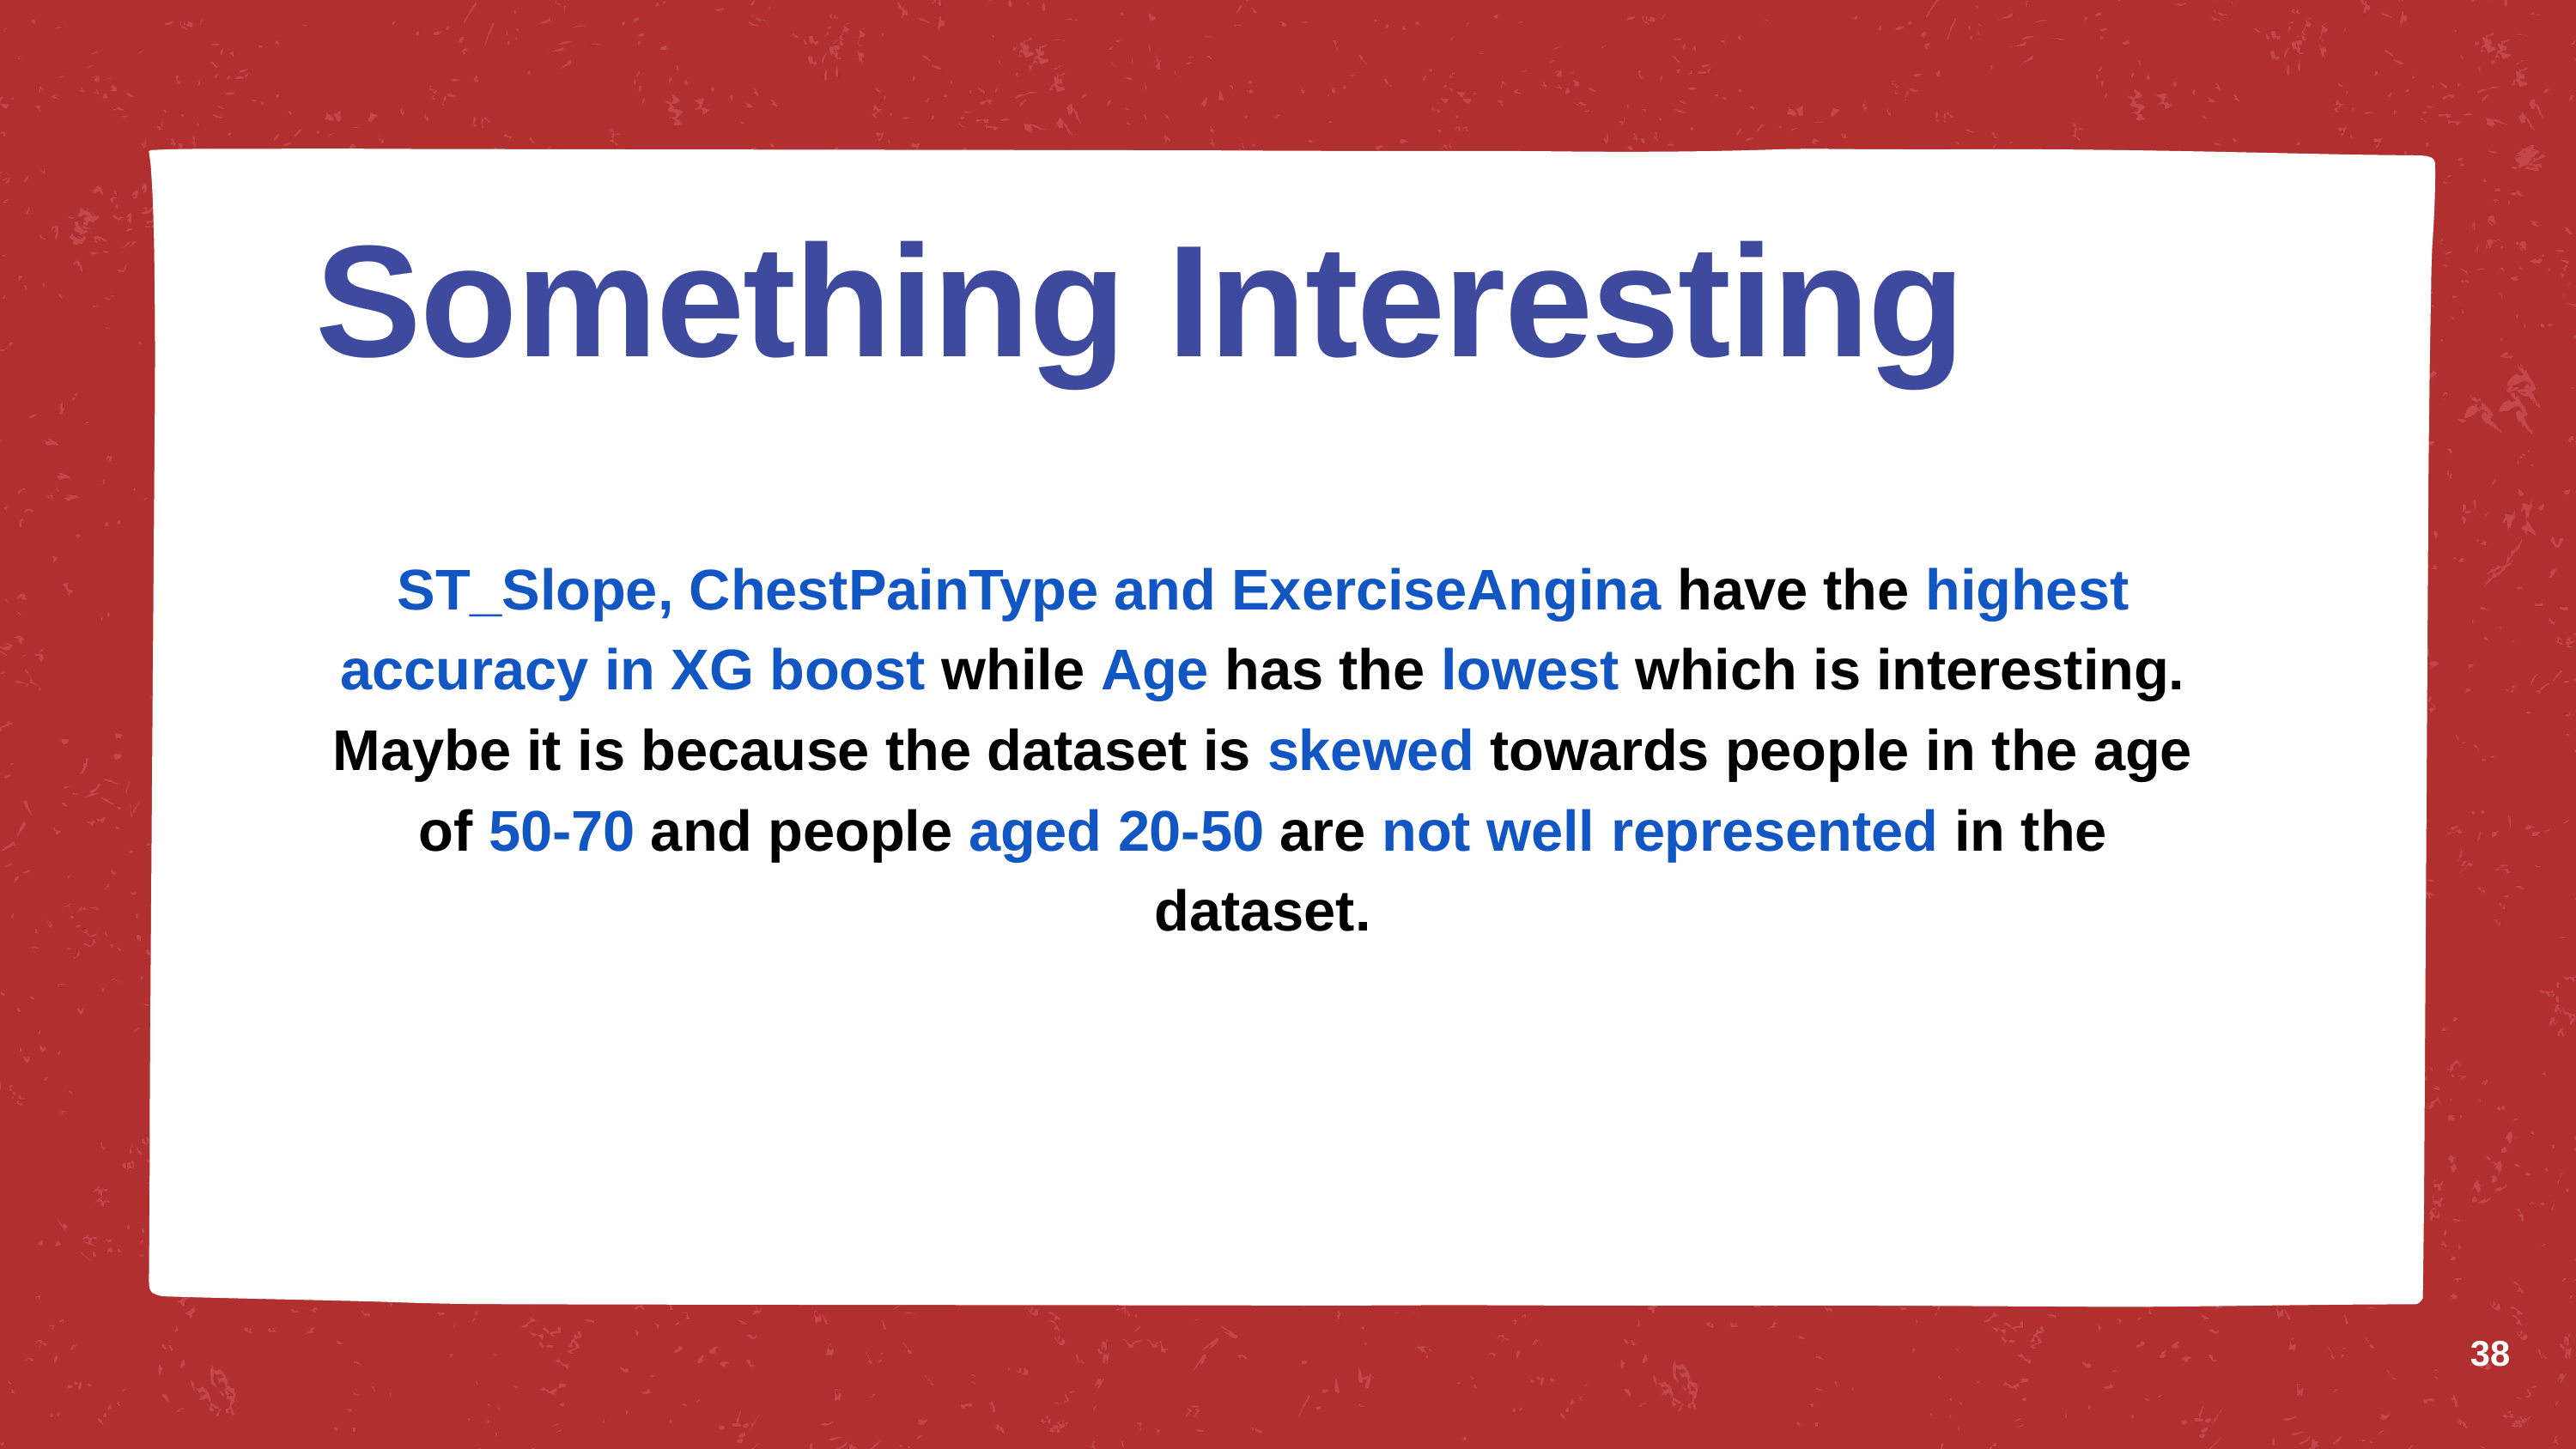

Something Interesting
ST_Slope, ChestPainType and ExerciseAngina have the highest accuracy in XG boost while Age has the lowest which is interesting. Maybe it is because the dataset is skewed towards people in the age of 50-70 and people aged 20-50 are not well represented in the dataset.

38